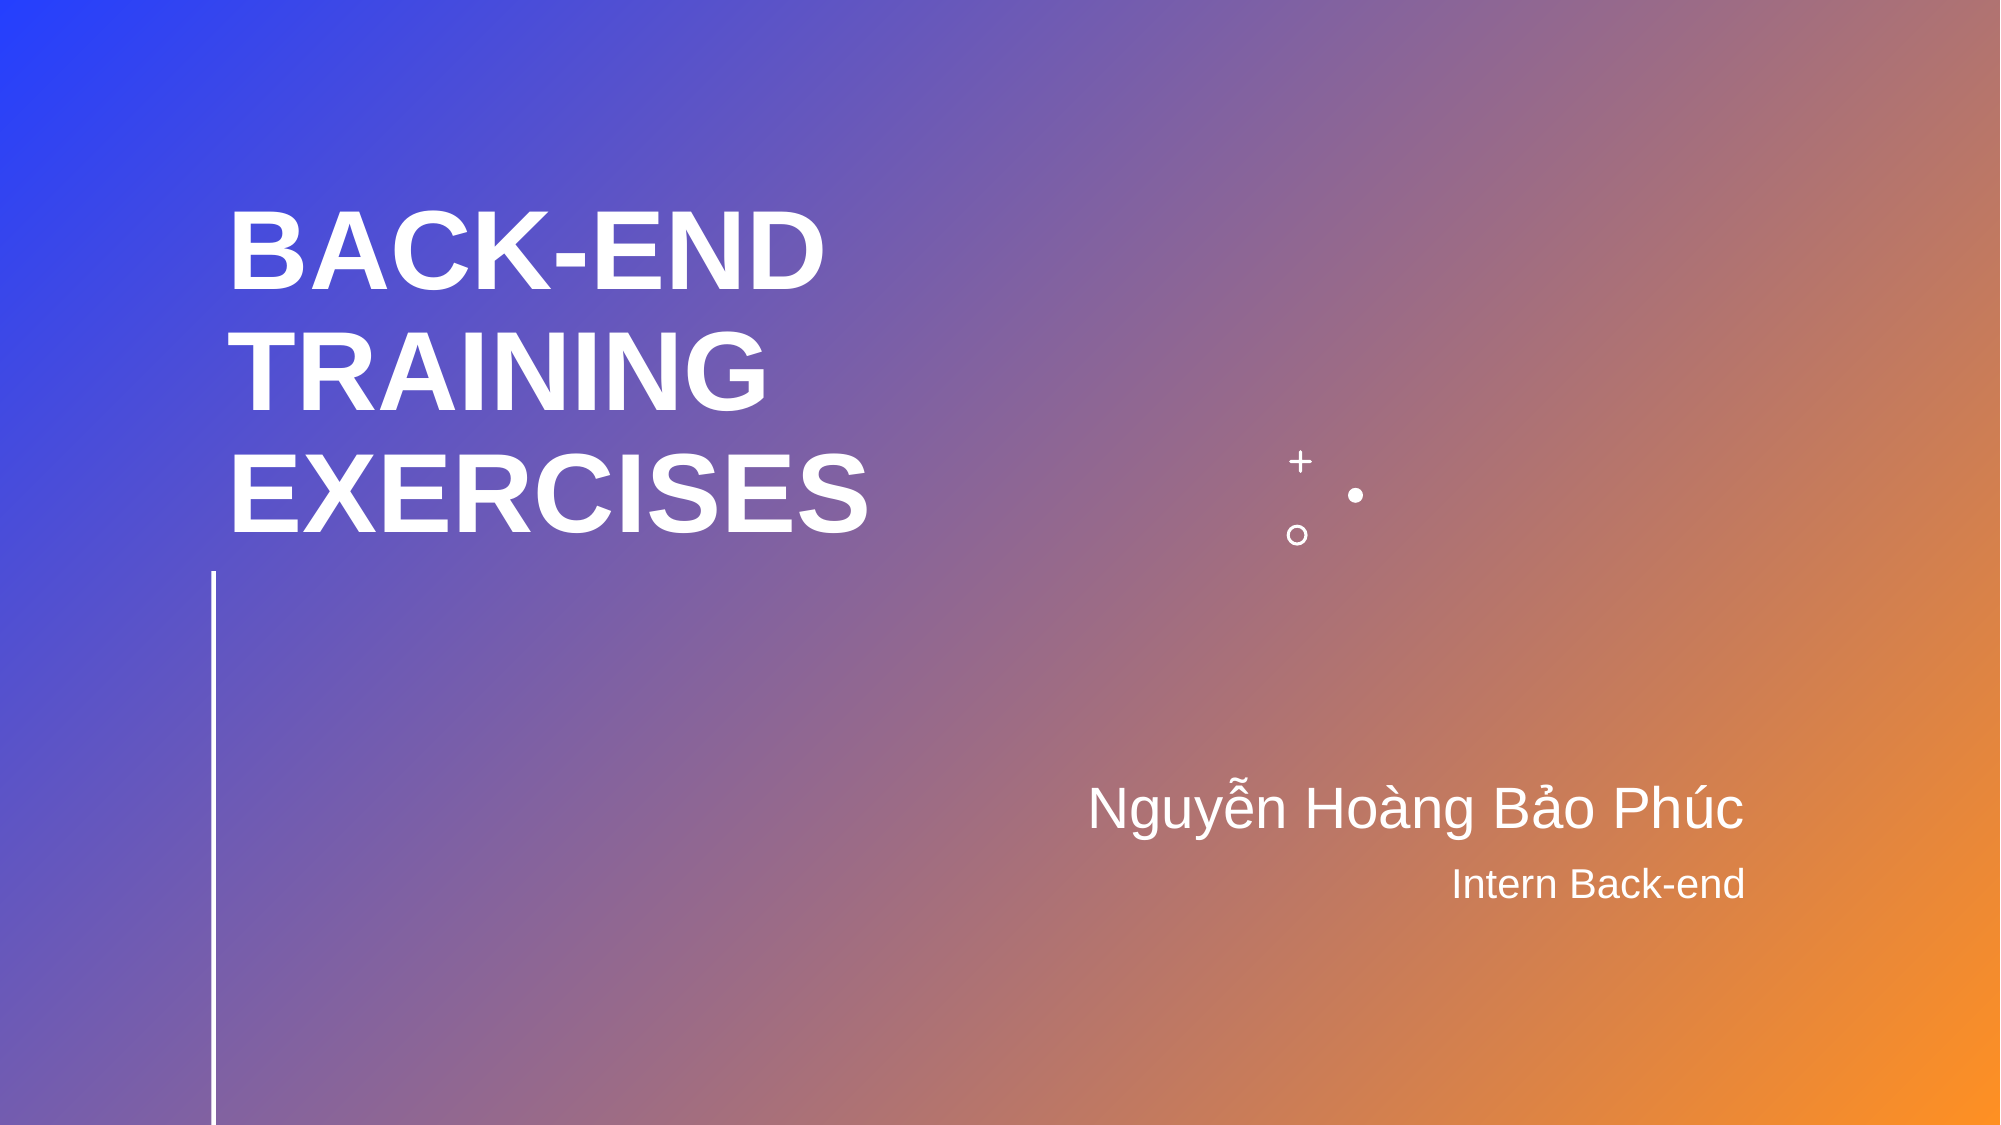

# BACK-END TRAINING EXERCISES
Nguyễn Hoàng Bảo Phúc
Intern Back-end